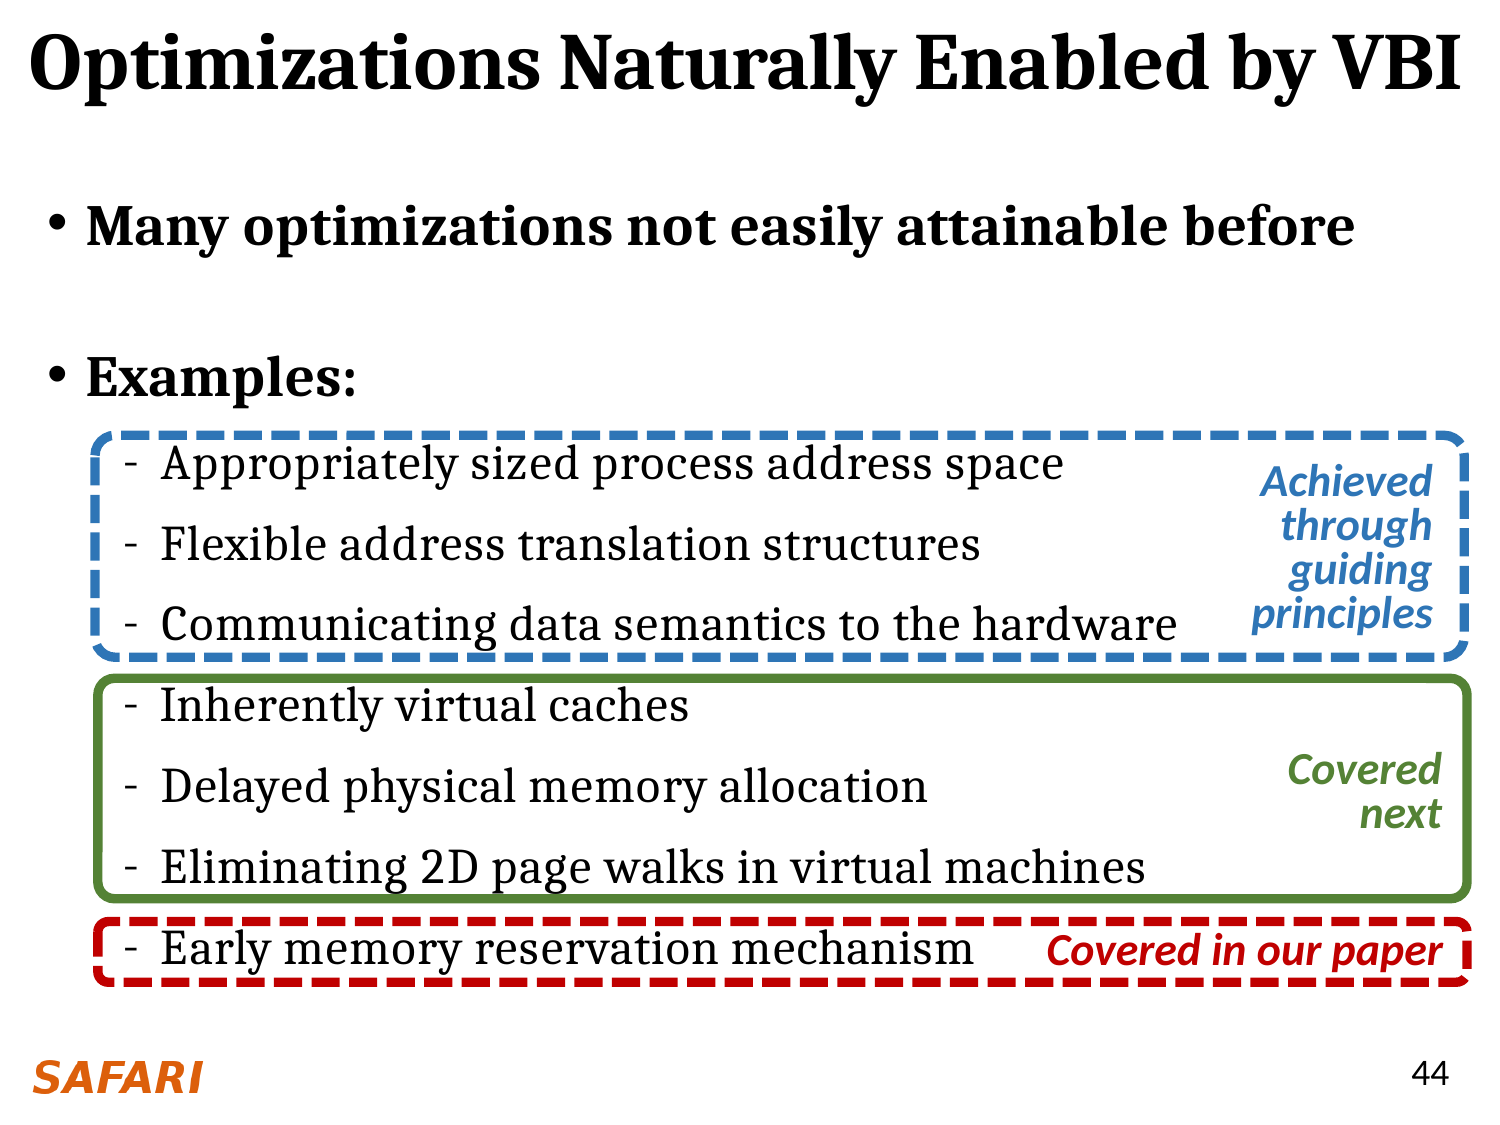

# Optimizations Naturally Enabled by VBI

Many optimizations not easily attainable before

Examples:
Appropriately sized process address space
Flexible address translation structures
Communicating data semantics to the hardware
Inherently virtual caches
Delayed physical memory allocation
Eliminating 2D page walks in virtual machines
Early memory reservation mechanism

Achieved
through
guiding
principles

Covered
next

Covered in our paper
44